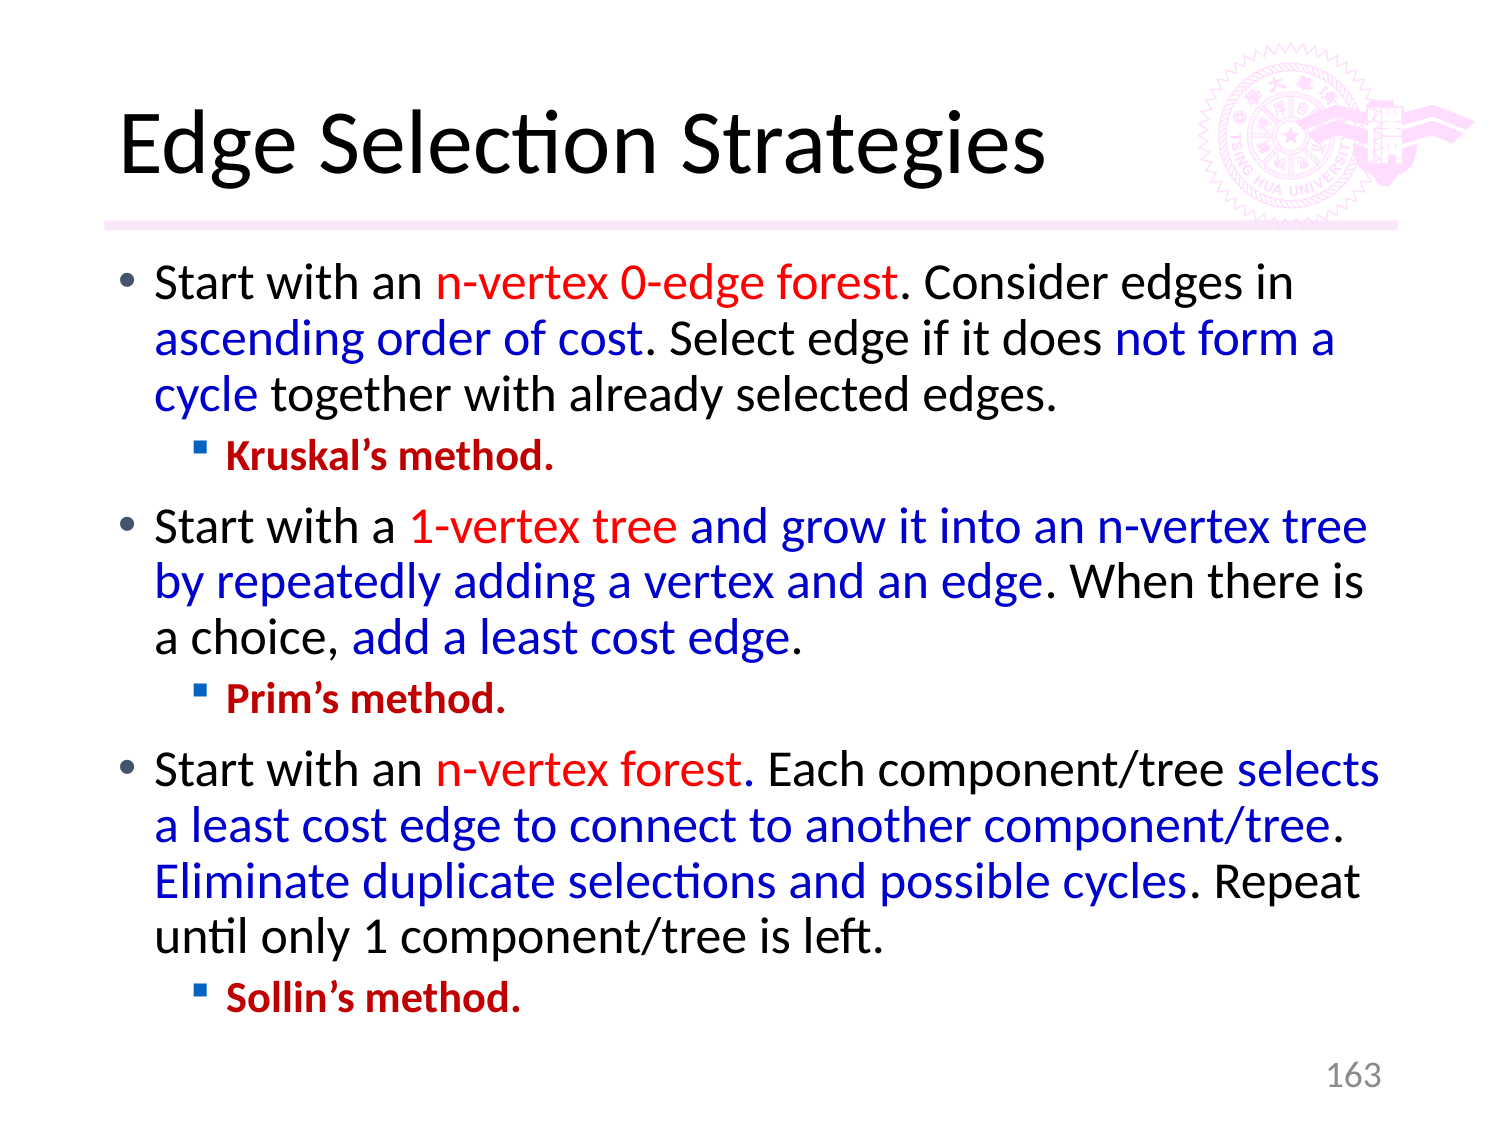

# Edge Selection Strategies
Start with an n-vertex 0-edge forest. Consider edges in ascending order of cost. Select edge if it does not form a cycle together with already selected edges.
Kruskal’s method.
Start with a 1-vertex tree and grow it into an n-vertex tree by repeatedly adding a vertex and an edge. When there is a choice, add a least cost edge.
Prim’s method.
Start with an n-vertex forest. Each component/tree selects a least cost edge to connect to another component/tree. Eliminate duplicate selections and possible cycles. Repeat until only 1 component/tree is left.
Sollin’s method.
163